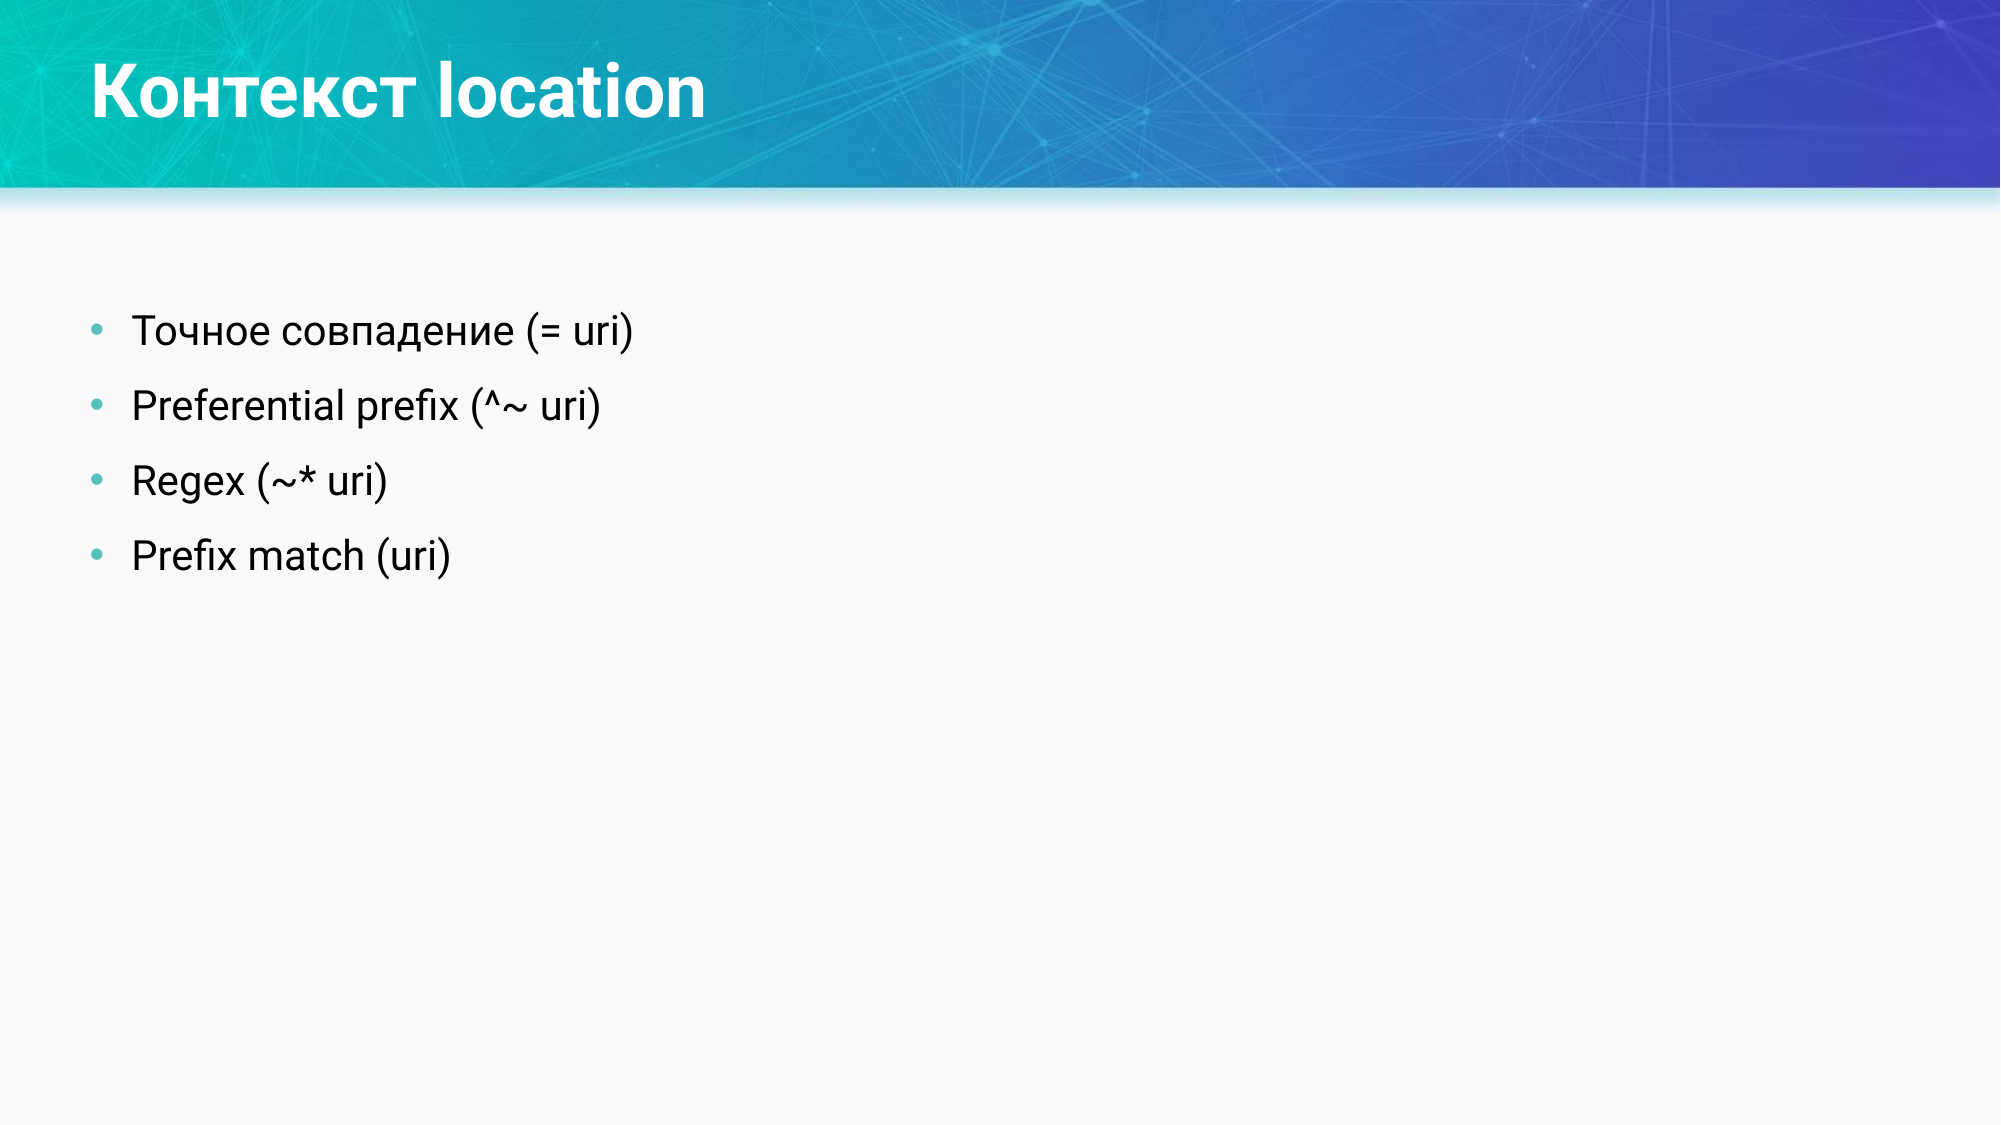

# Контекст location
Точное совпадение (= uri)
Preferential prefix (^~ uri)
Regex (~* uri)
Prefix match (uri)